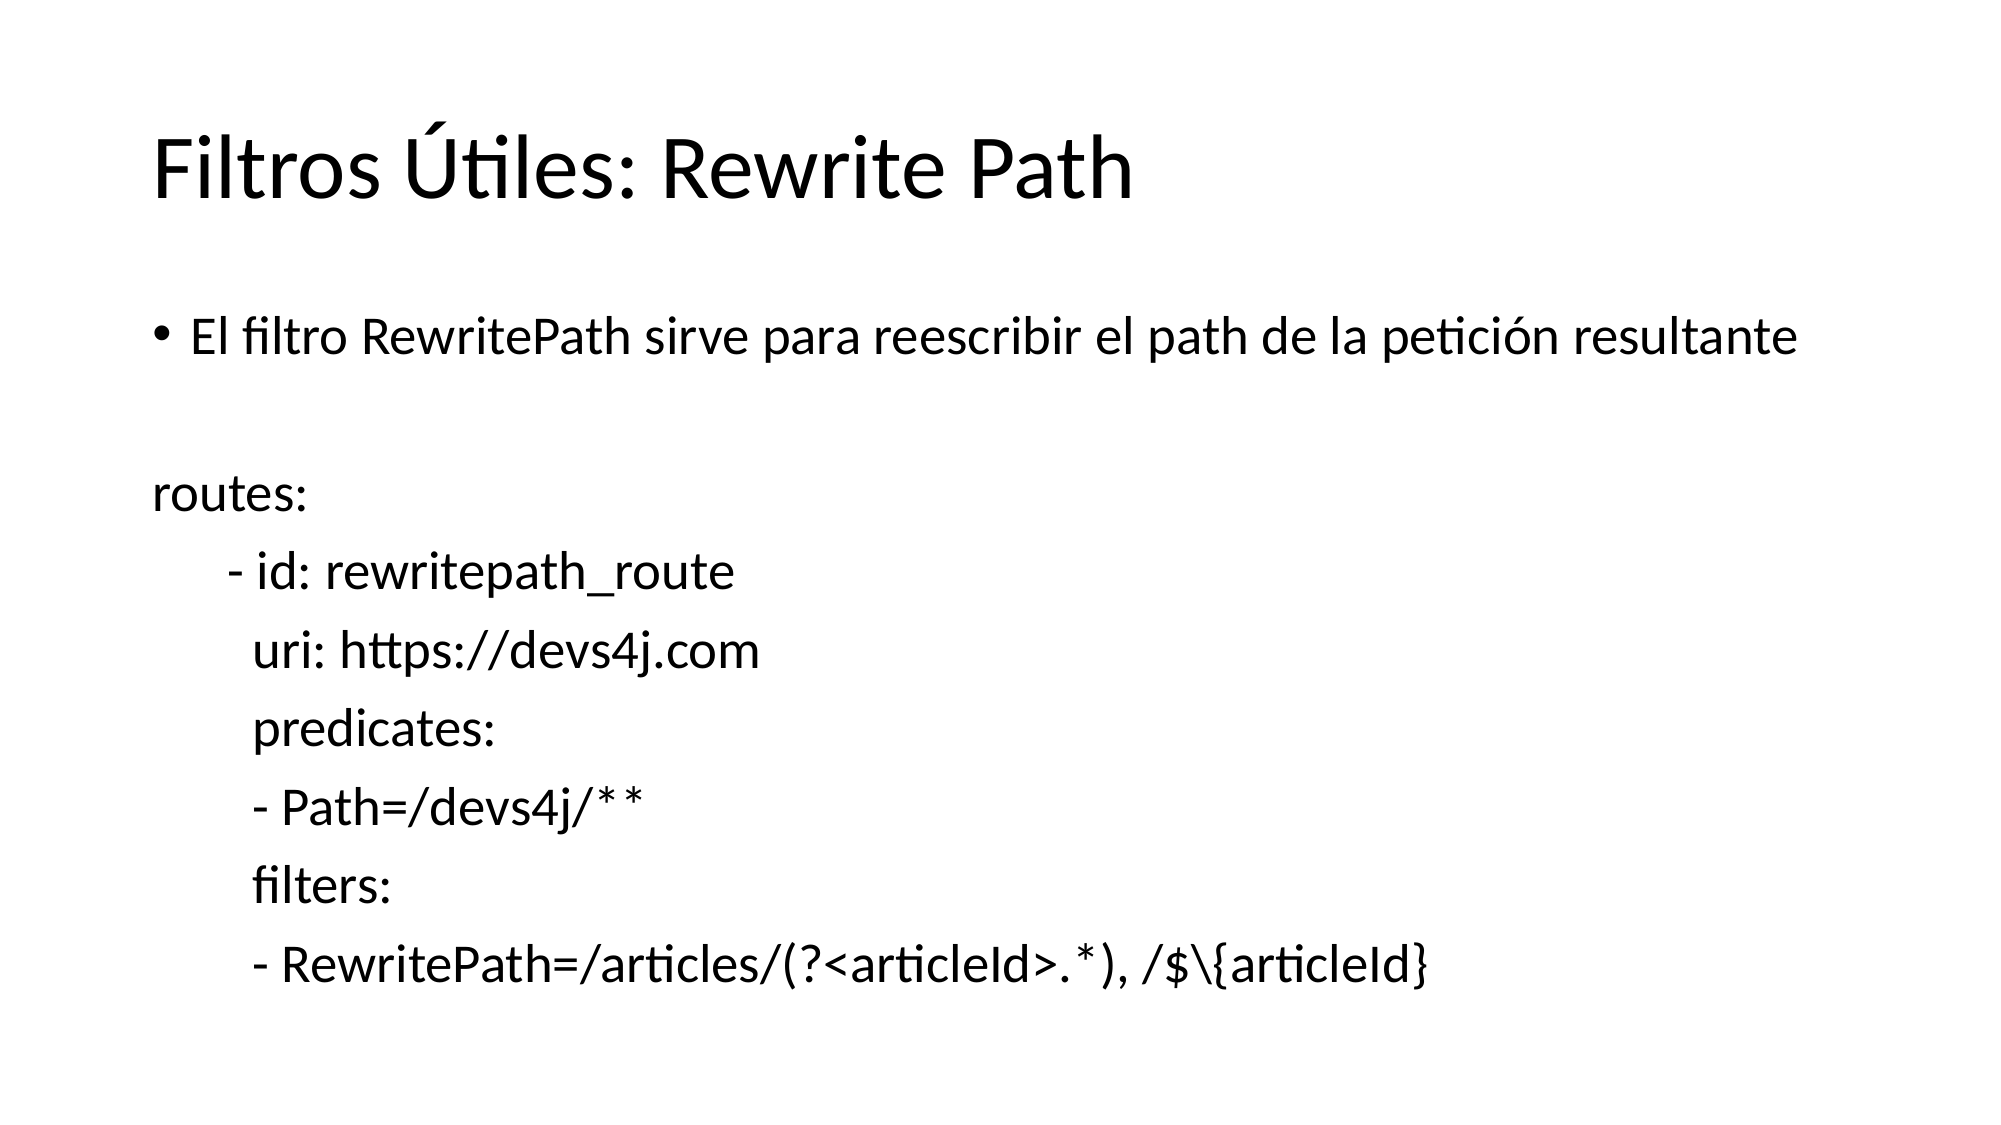

# Filtros Útiles: Rewrite Path
El filtro RewritePath sirve para reescribir el path de la petición resultante

routes:
      - id: rewritepath_route
        uri: https://devs4j.com
        predicates:
        - Path=/devs4j/**
        filters:
        - RewritePath=/articles/(?<articleId>.*), /$\{articleId}